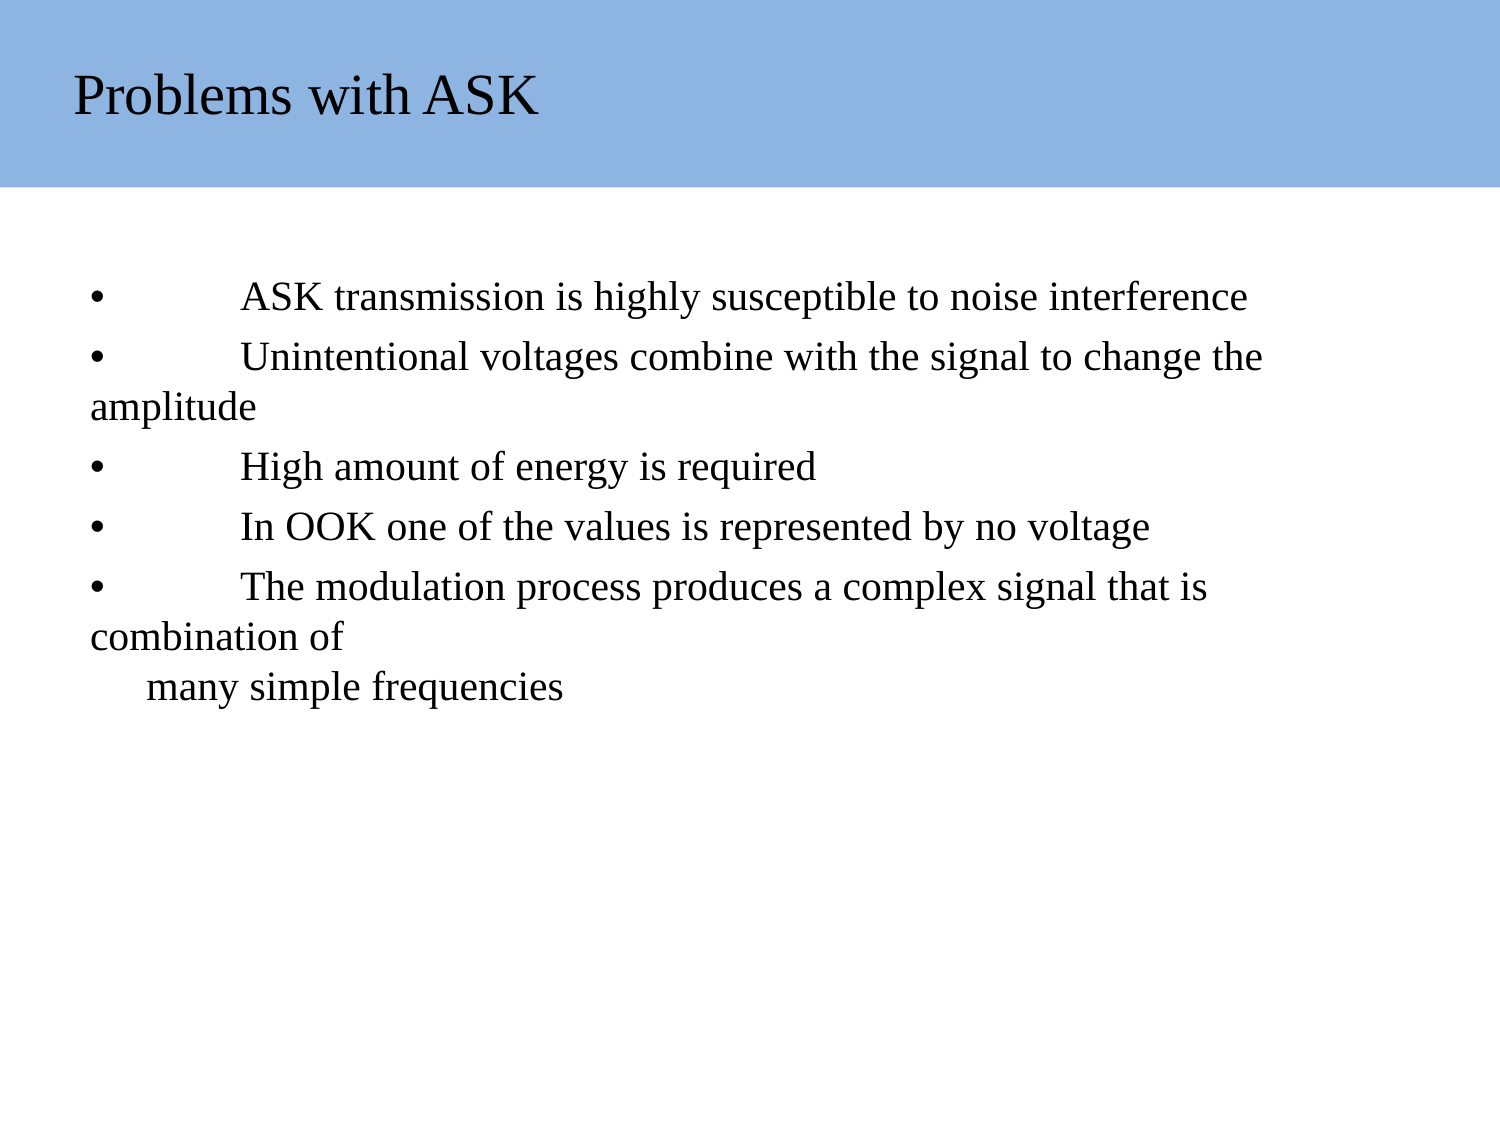

# Problems with ASK
•	ASK transmission is highly susceptible to noise interference
•	Unintentional voltages combine with the signal to change the amplitude
•	High amount of energy is required
•	In OOK one of the values is represented by no voltage
•	The modulation process produces a complex signal that is combination of
many simple frequencies